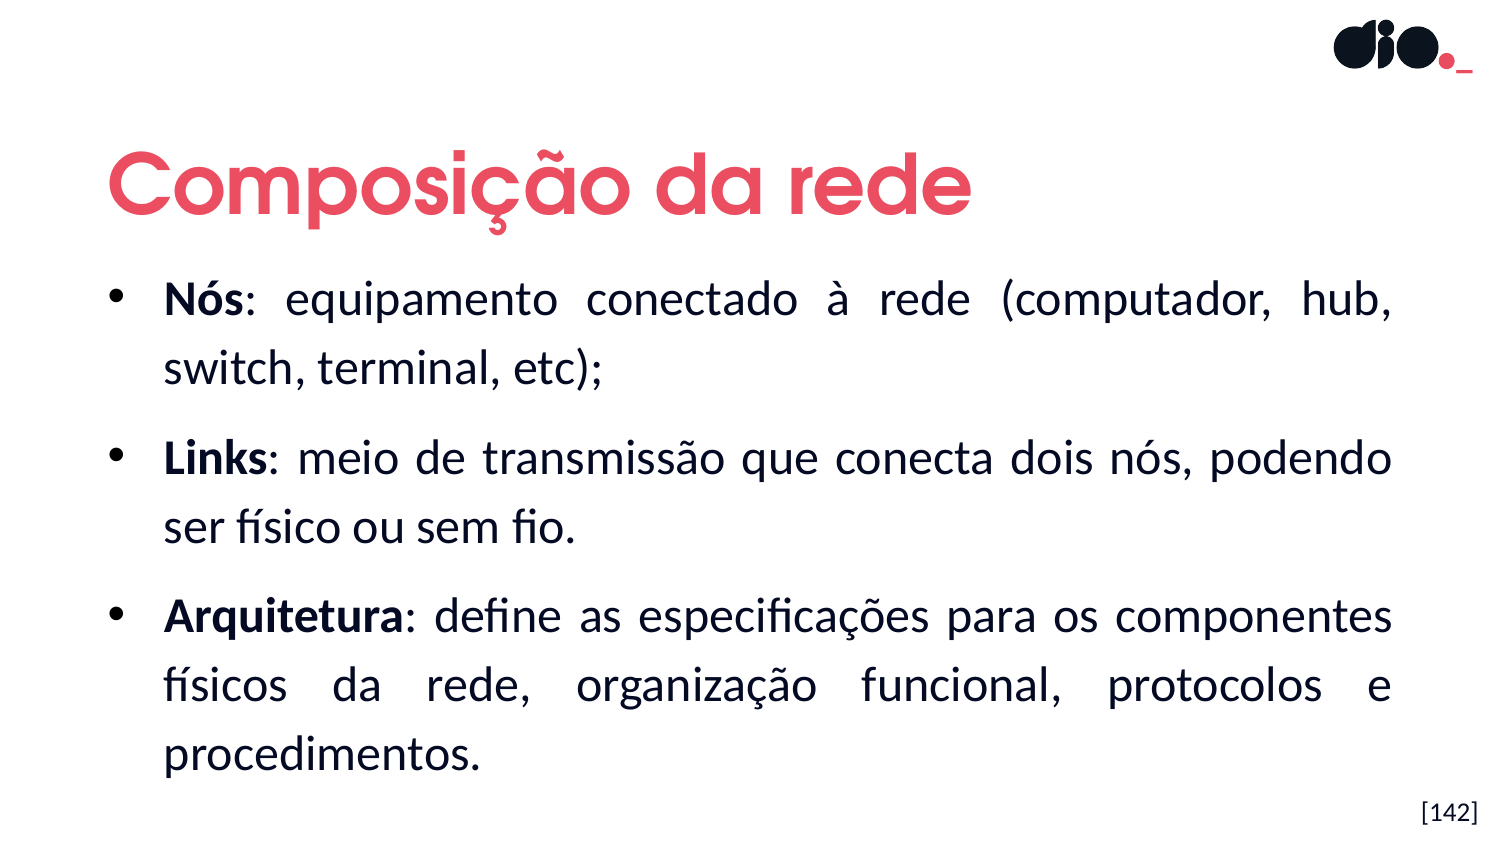

Composição da rede
Nós: equipamento conectado à rede (computador, hub, switch, terminal, etc);
Links: meio de transmissão que conecta dois nós, podendo ser físico ou sem fio.
Arquitetura: define as especificações para os componentes físicos da rede, organização funcional, protocolos e procedimentos.
[142]